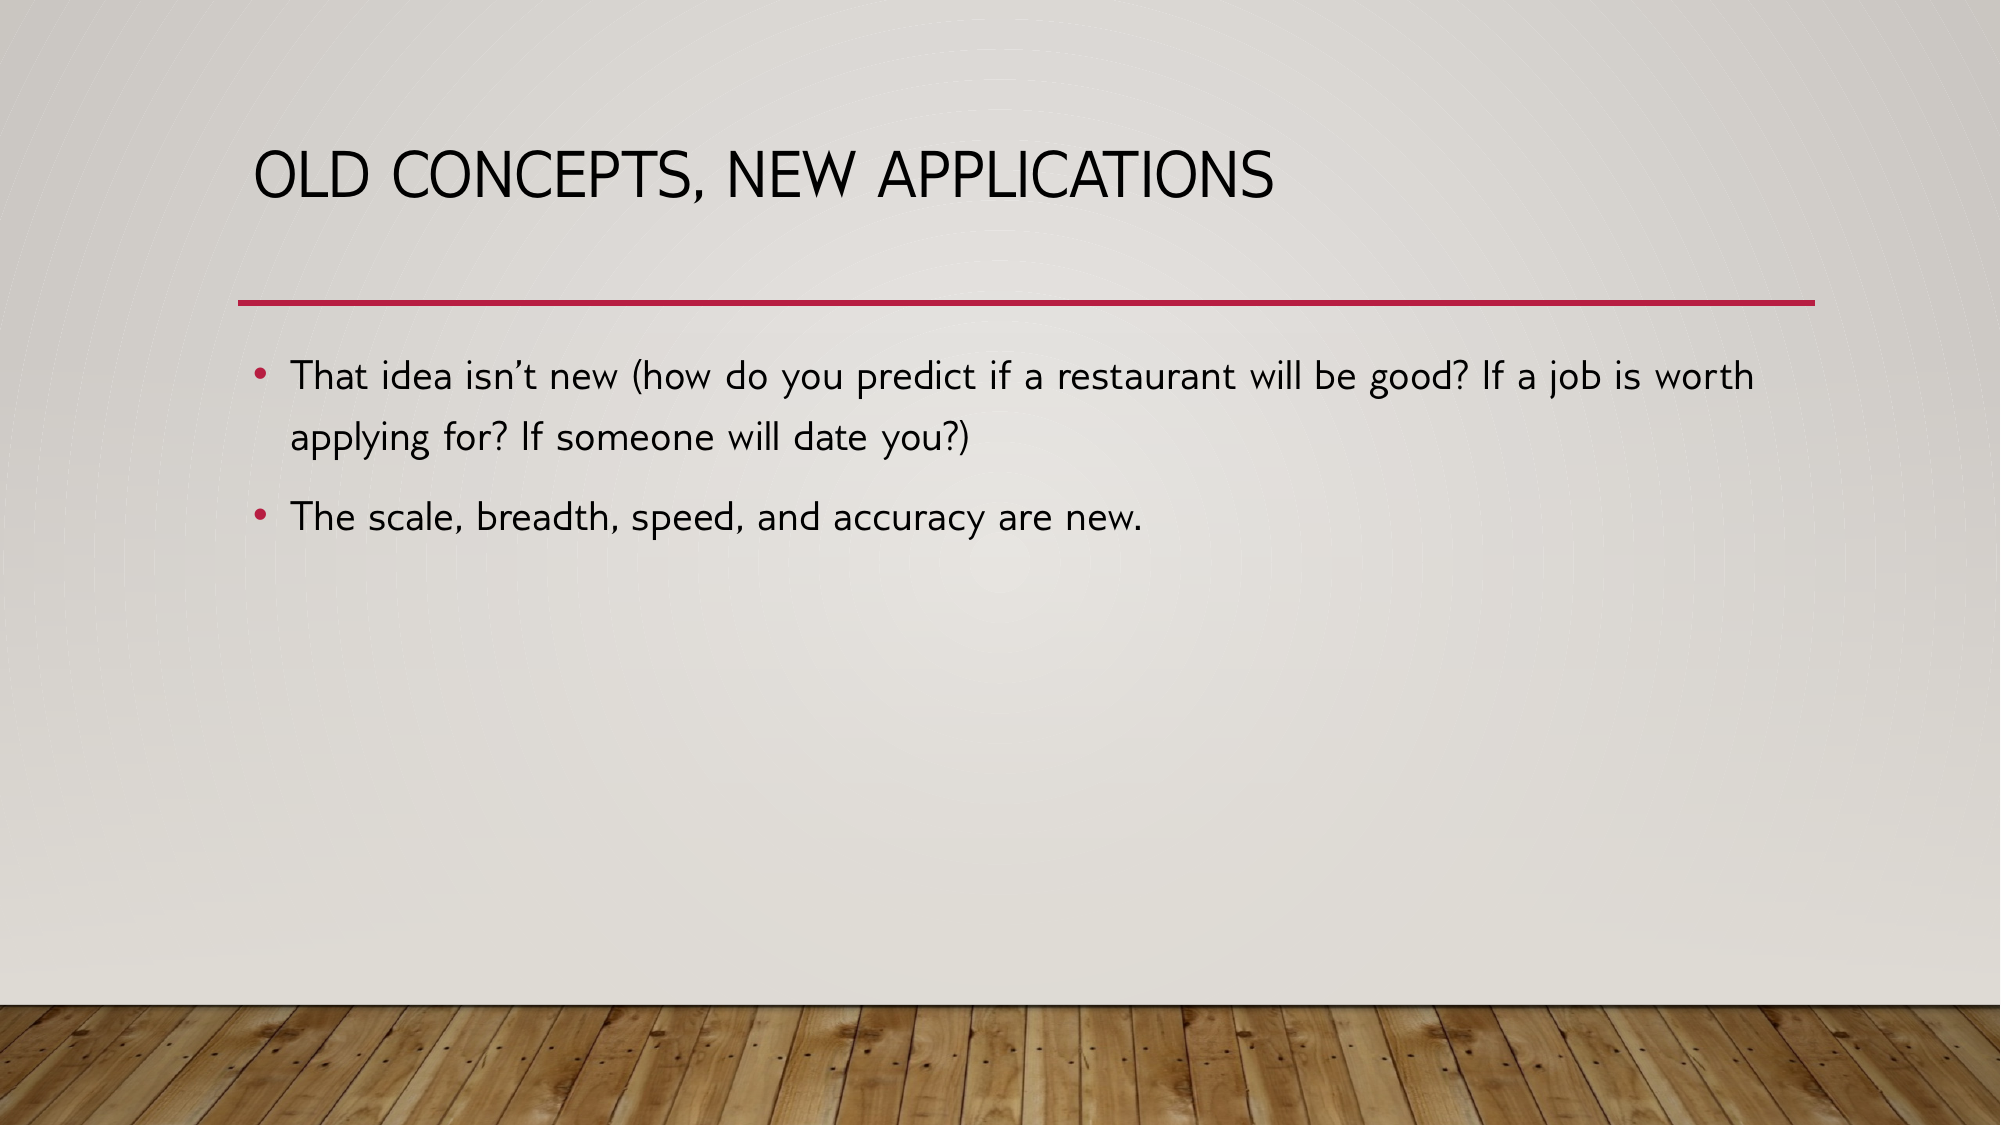

# Old Concepts, New Applications
That idea isn’t new (how do you predict if a restaurant will be good? If a job is worth applying for? If someone will date you?)
The scale, breadth, speed, and accuracy are new.